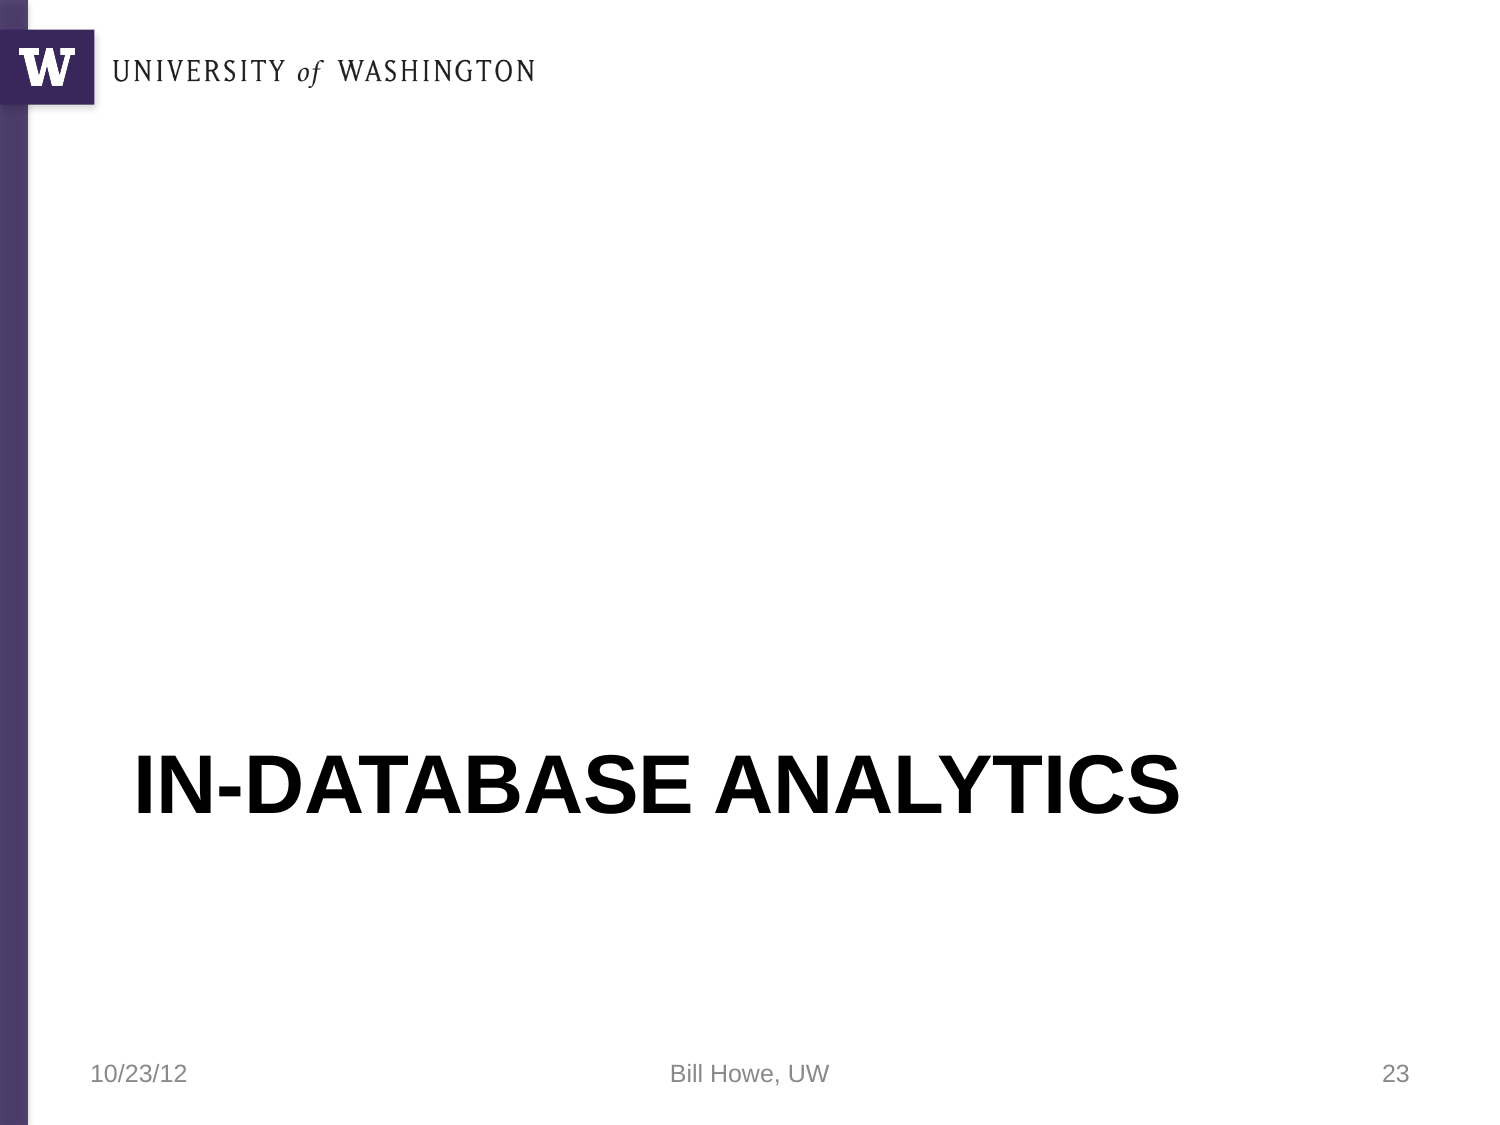

# In-Database Analytics
10/23/12
Bill Howe, UW
23